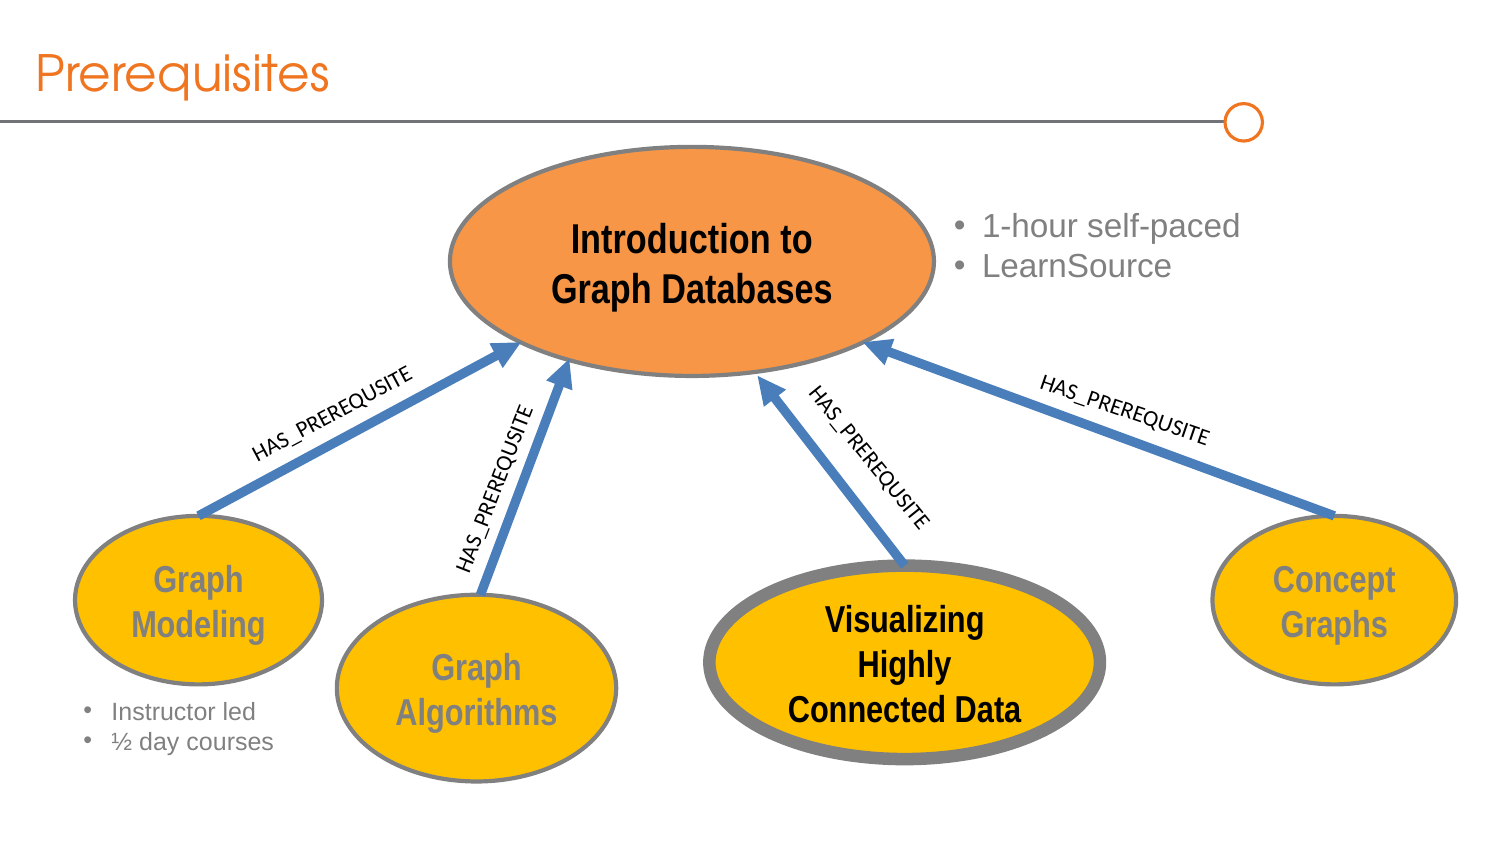

# Prerequisites
Introduction to Graph Databases
1-hour self-paced
LearnSource
HAS_PREREQUSITE
HAS_PREREQUSITE
HAS_PREREQUSITE
HAS_PREREQUSITE
Graph Modeling
Concept
Graphs
Visualizing
Highly
Connected Data
Graph Algorithms
Instructor led
½ day courses